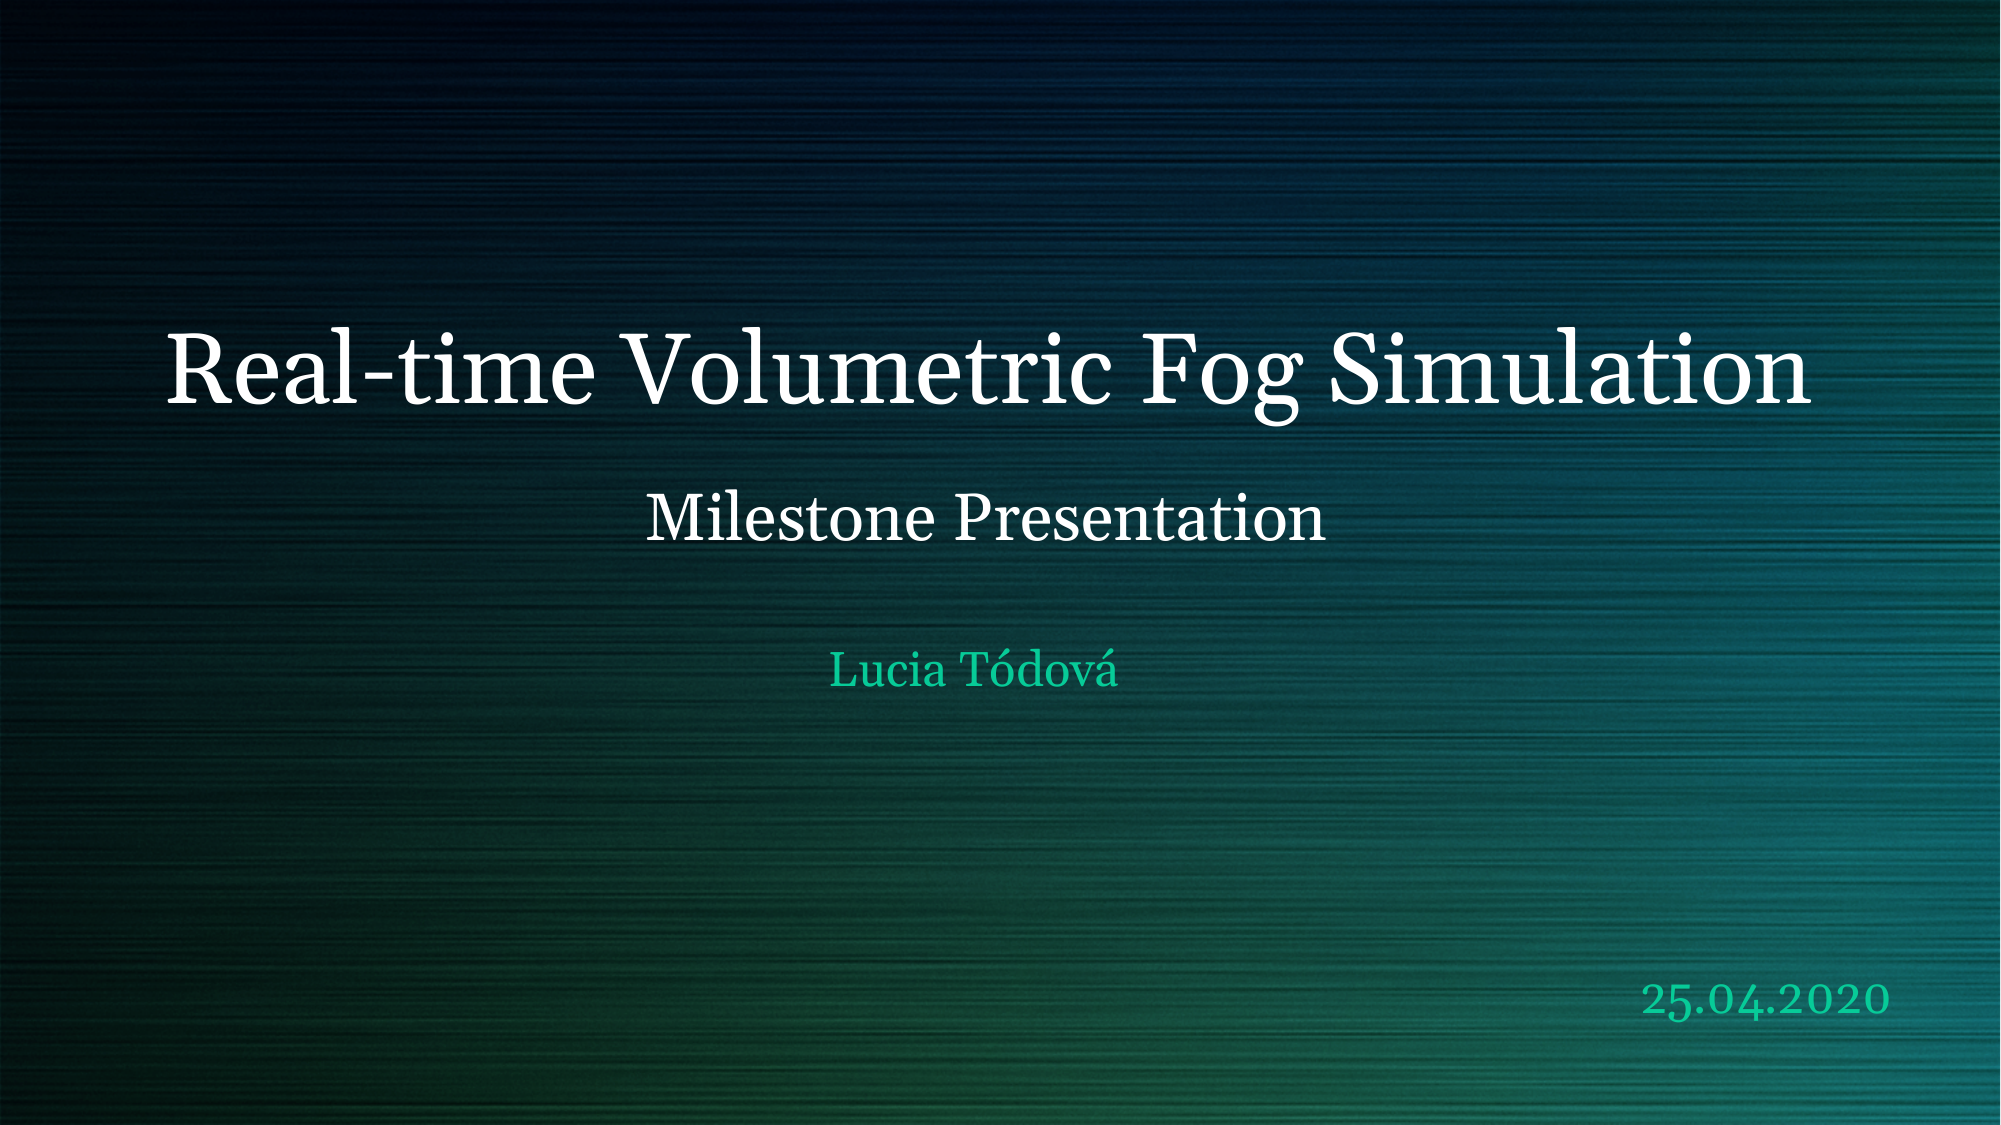

# Real-time Volumetric Fog Simulation
Milestone Presentation
Lucia Tódová
25.04.2020